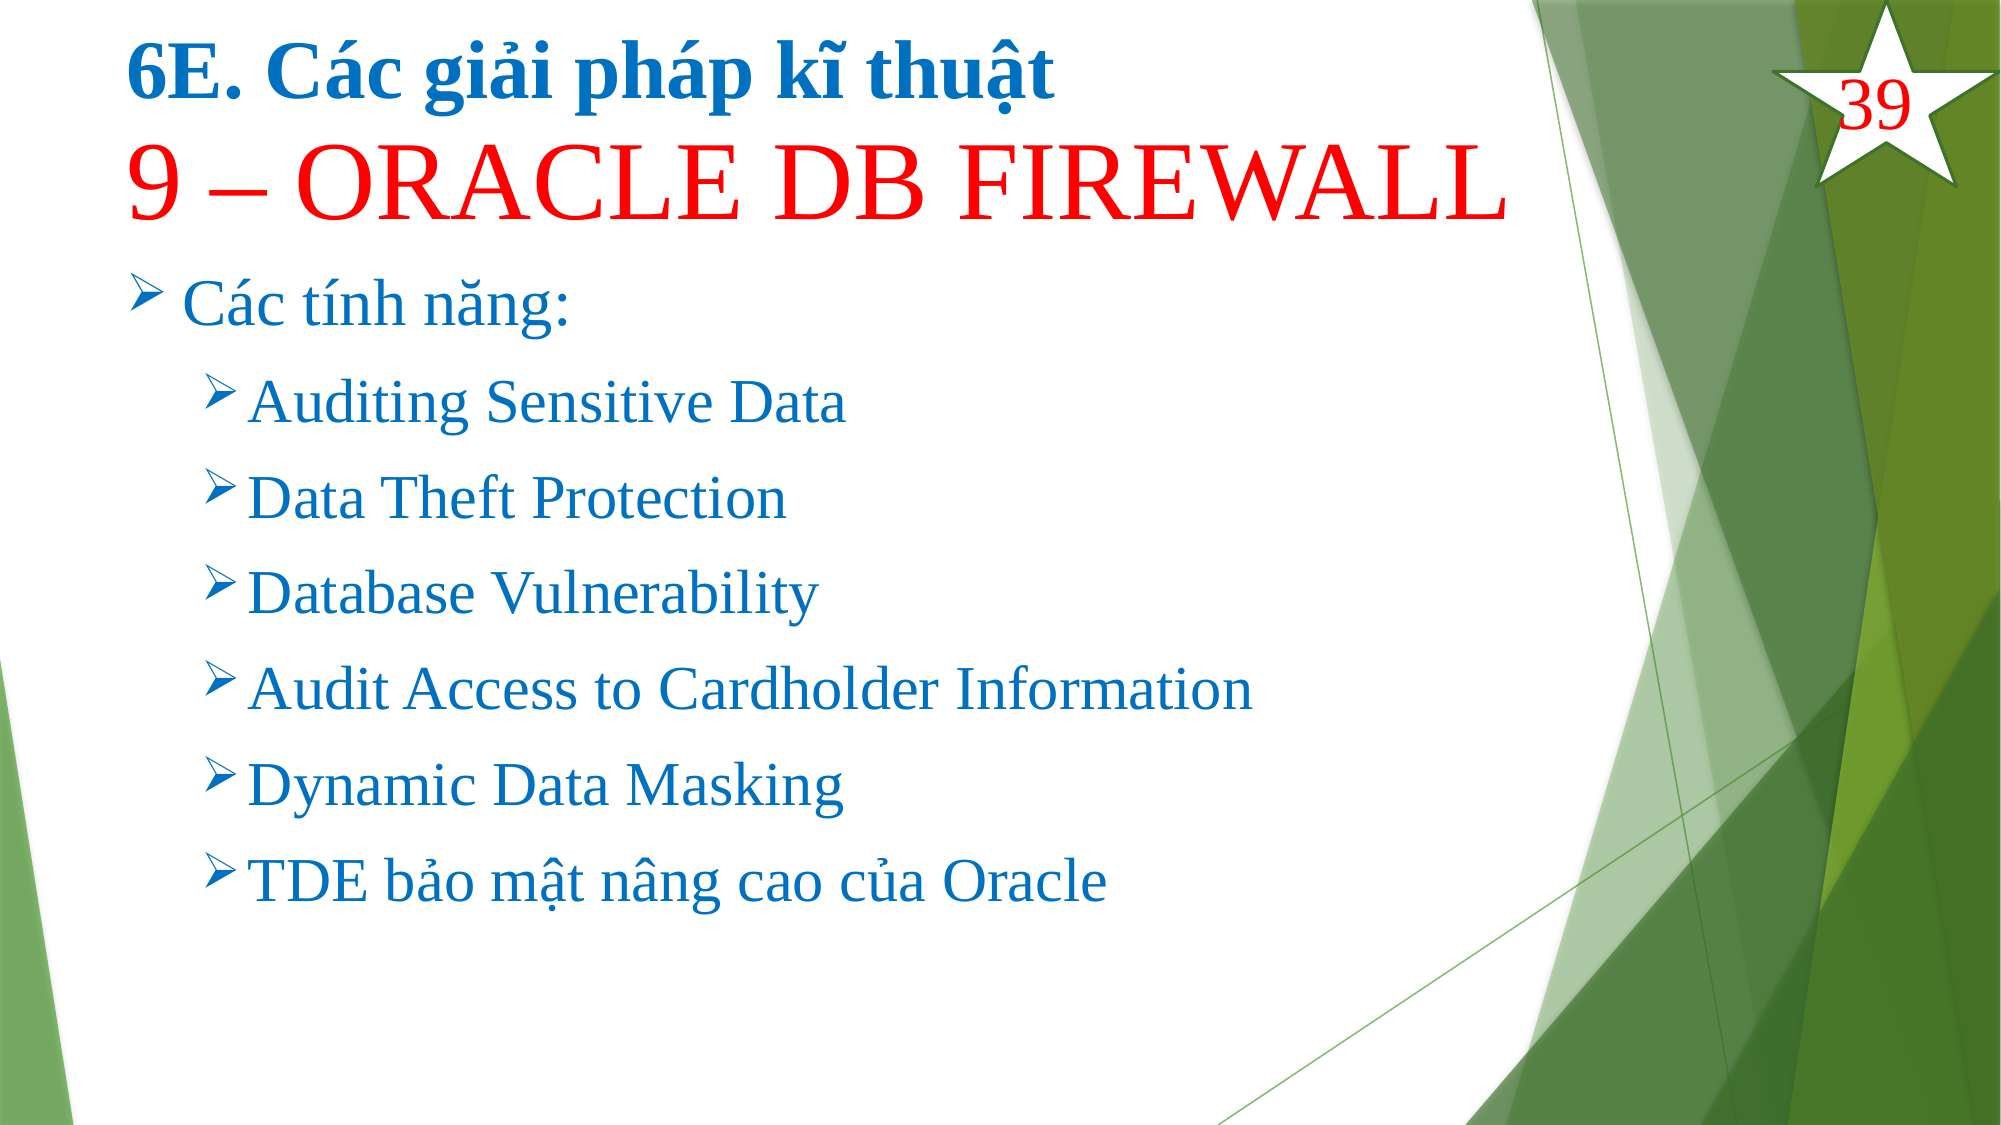

# 6E. Các giải pháp kĩ thuật
39
9 – ORACLE DB FIREWALL
Các tính năng:
Auditing Sensitive Data
Data Theft Protection
Database Vulnerability
Audit Access to Cardholder Information
Dynamic Data Masking
TDE bảo mật nâng cao của Oracle